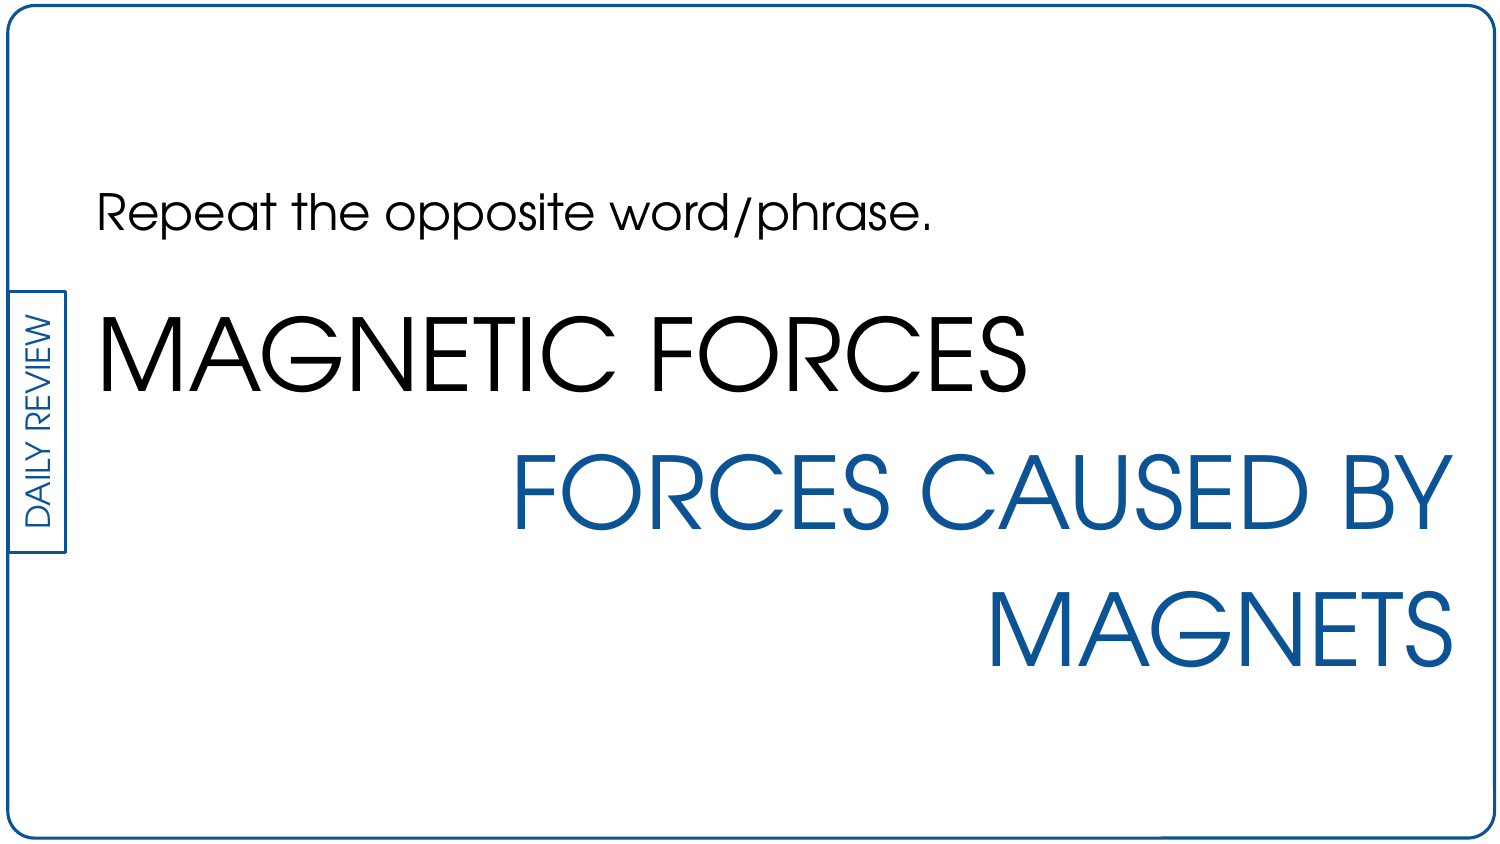

Repeat the opposite word/phrase.
MAGNETIC FORCES
FORCES CAUSED BY MAGNETS